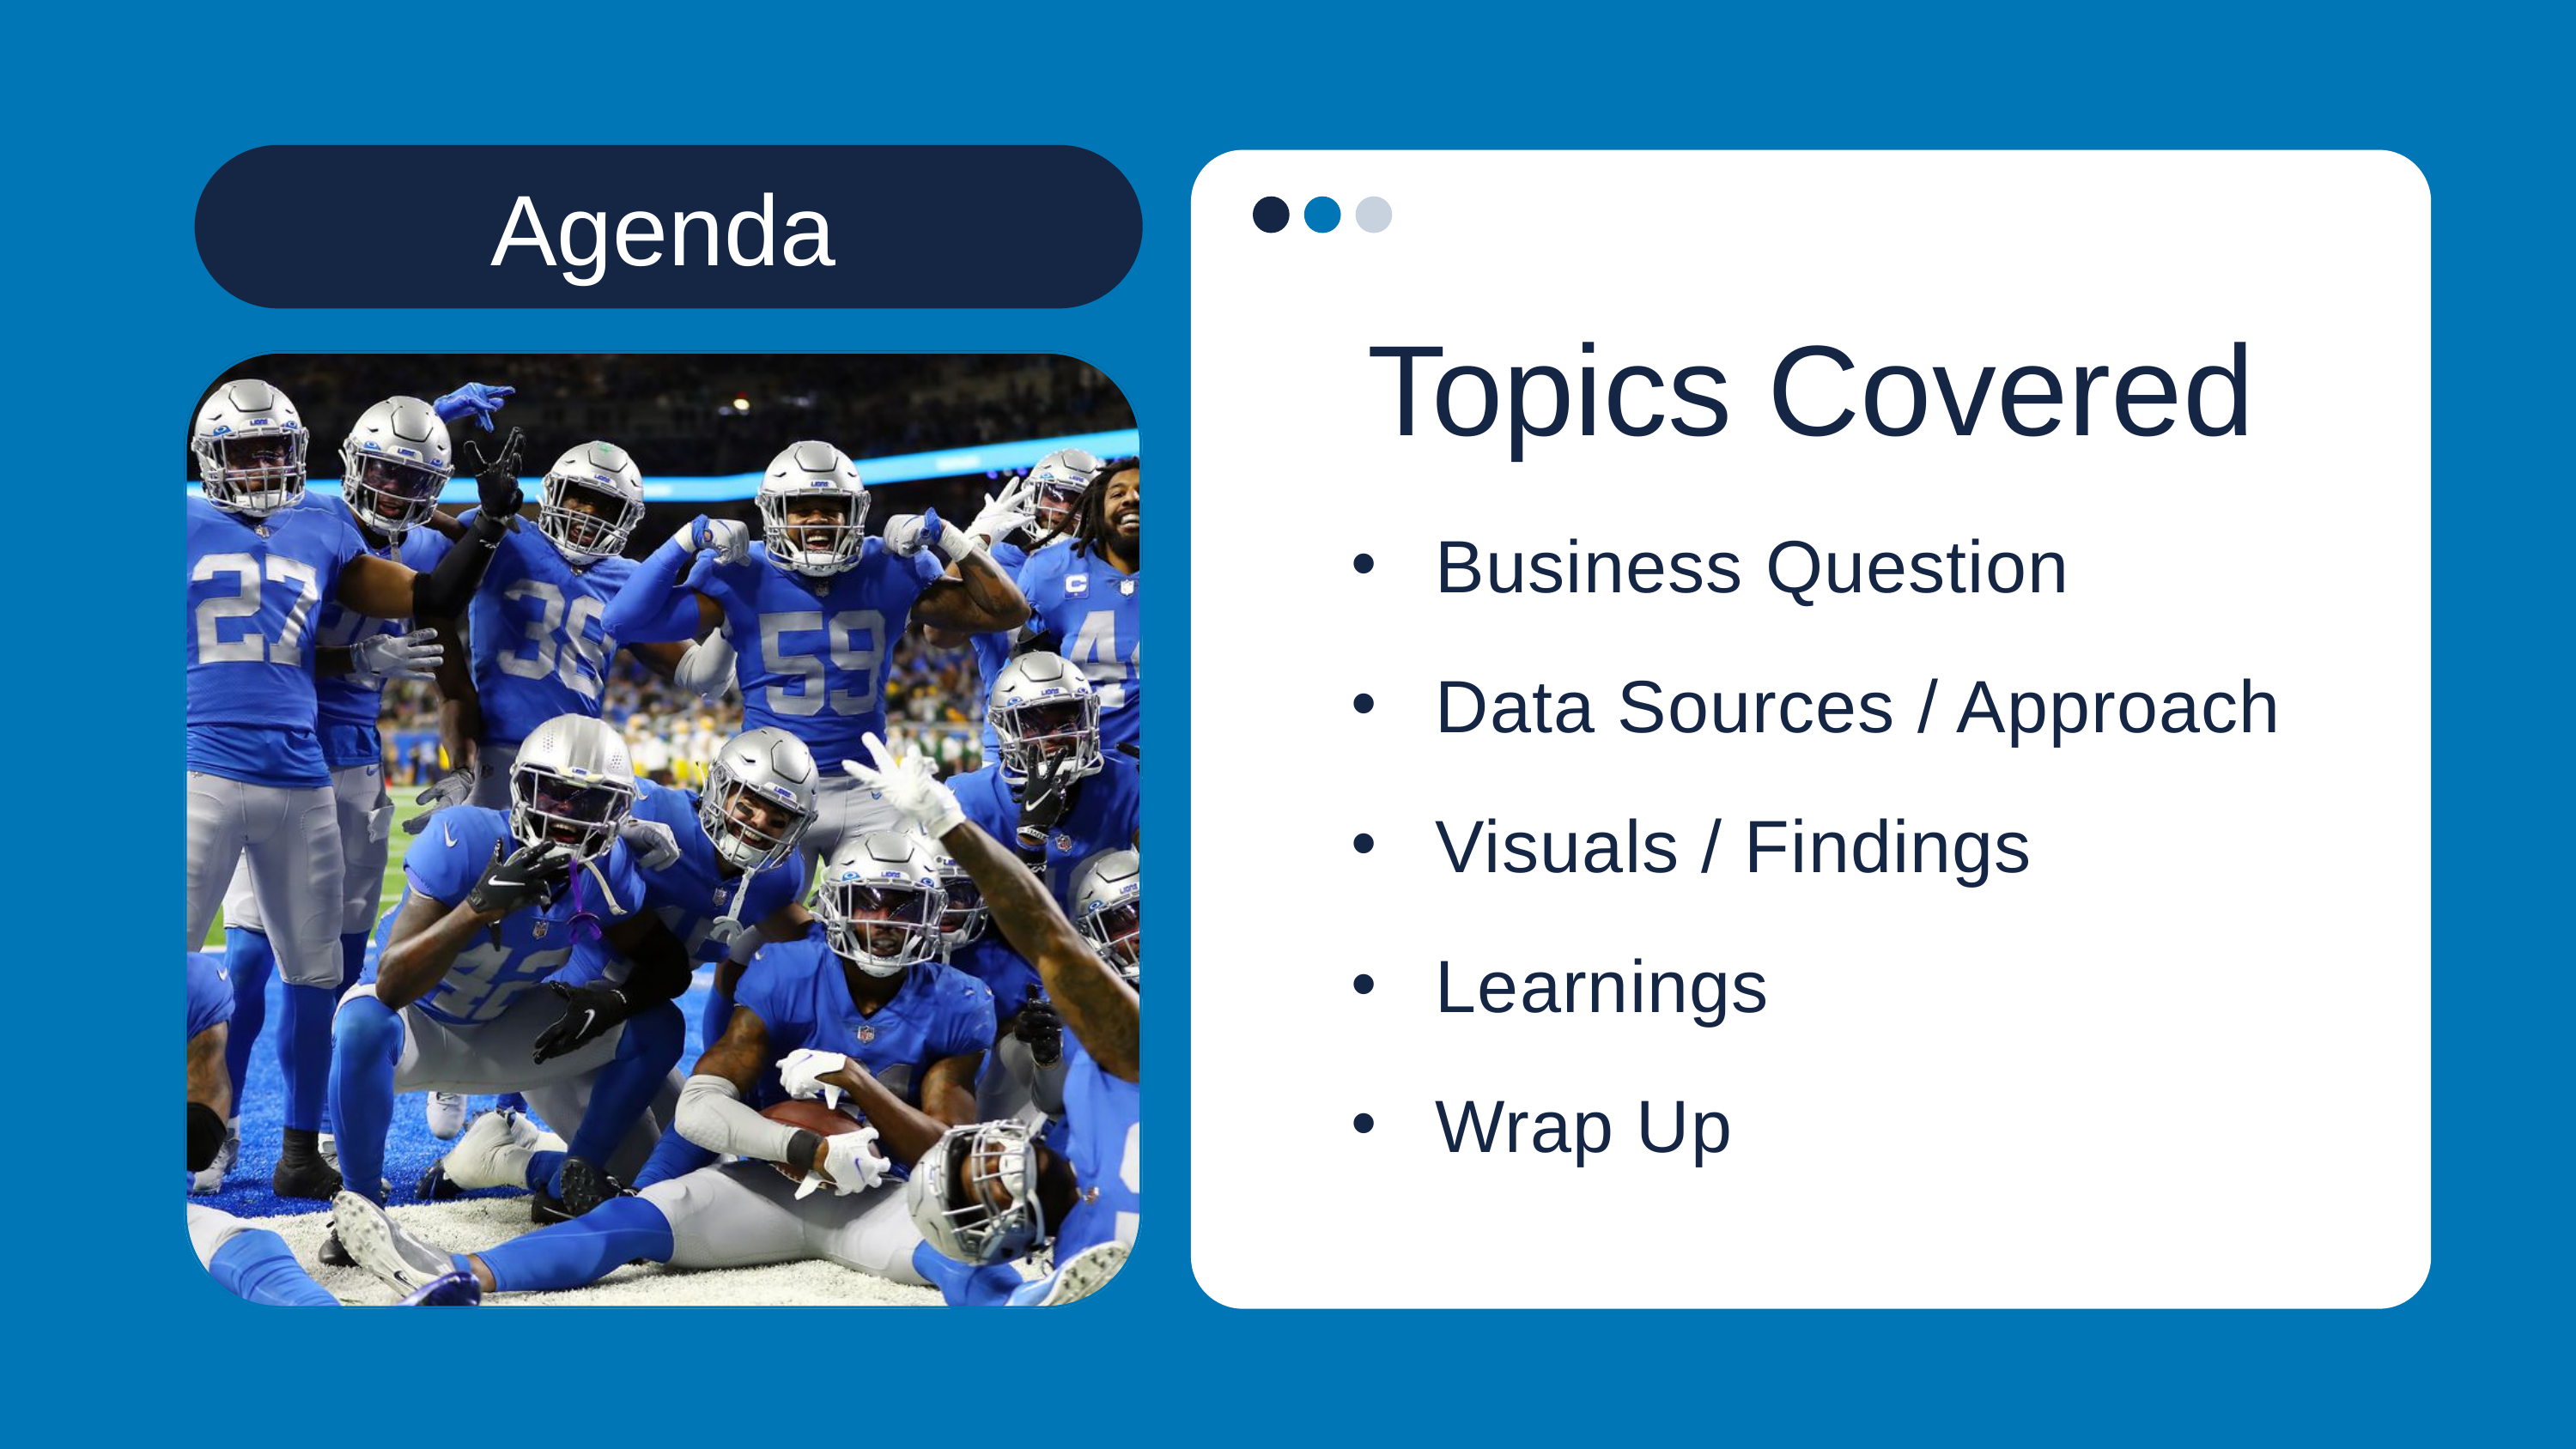

Agenda

Topics Covered

 Business Question
 Data Sources / Approach
 Visuals / Findings
 Learnings
 Wrap Up